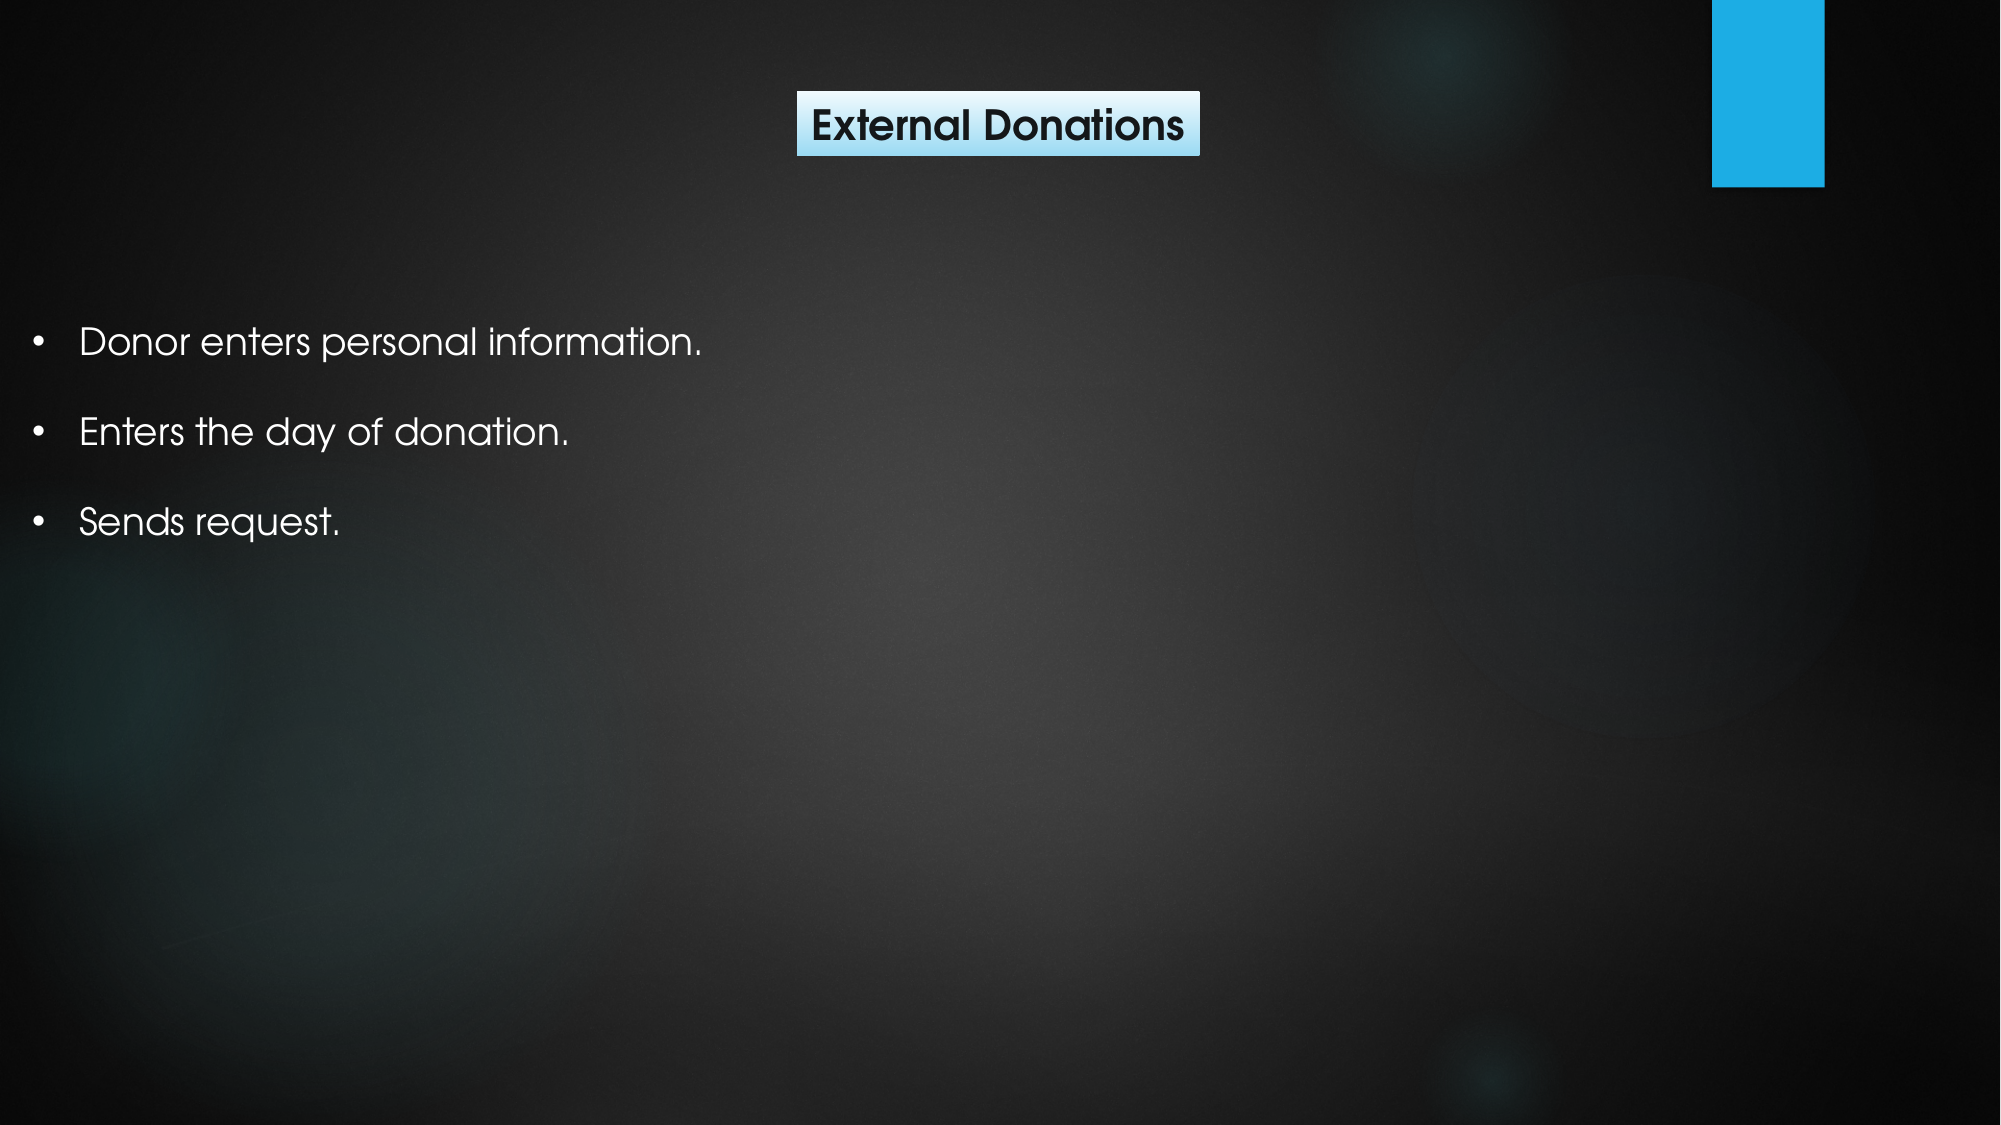

External Donations
Donor enters personal information.

Enters the day of donation.

Sends request.